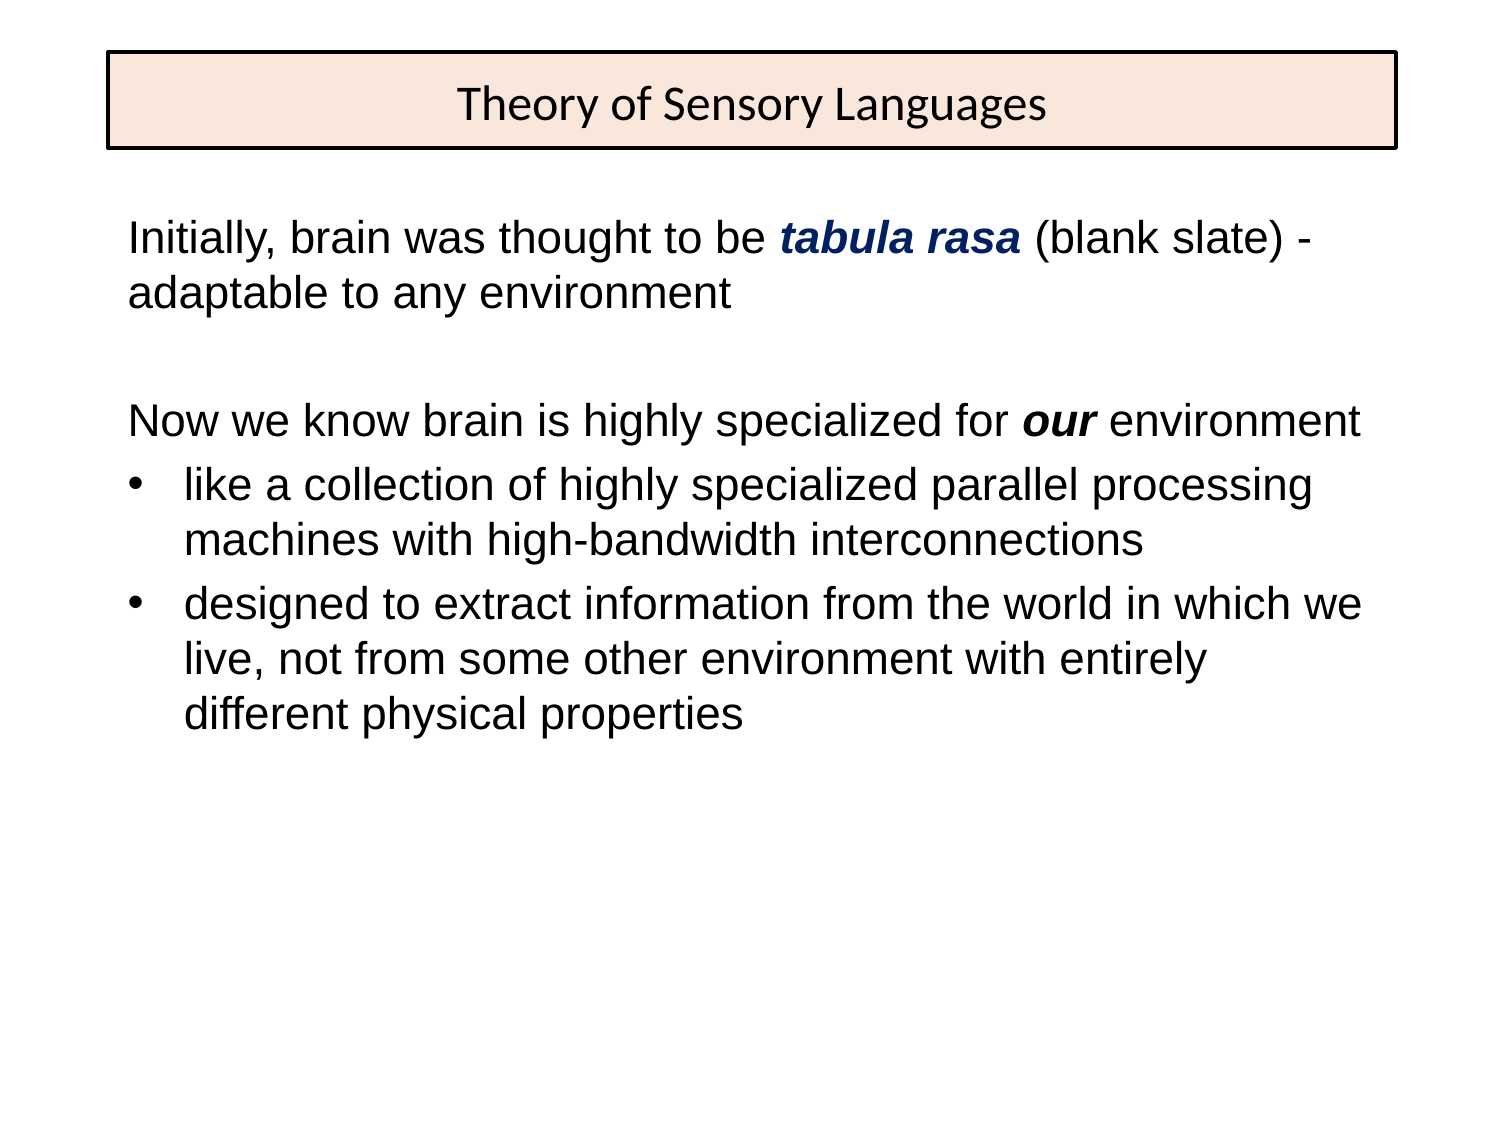

# Theory of Sensory Languages
Initially, brain was thought to be tabula rasa (blank slate) - adaptable to any environment

Now we know brain is highly specialized for our environment
like a collection of highly specialized parallel processing machines with high-bandwidth interconnections
designed to extract information from the world in which we live, not from some other environment with entirely different physical properties